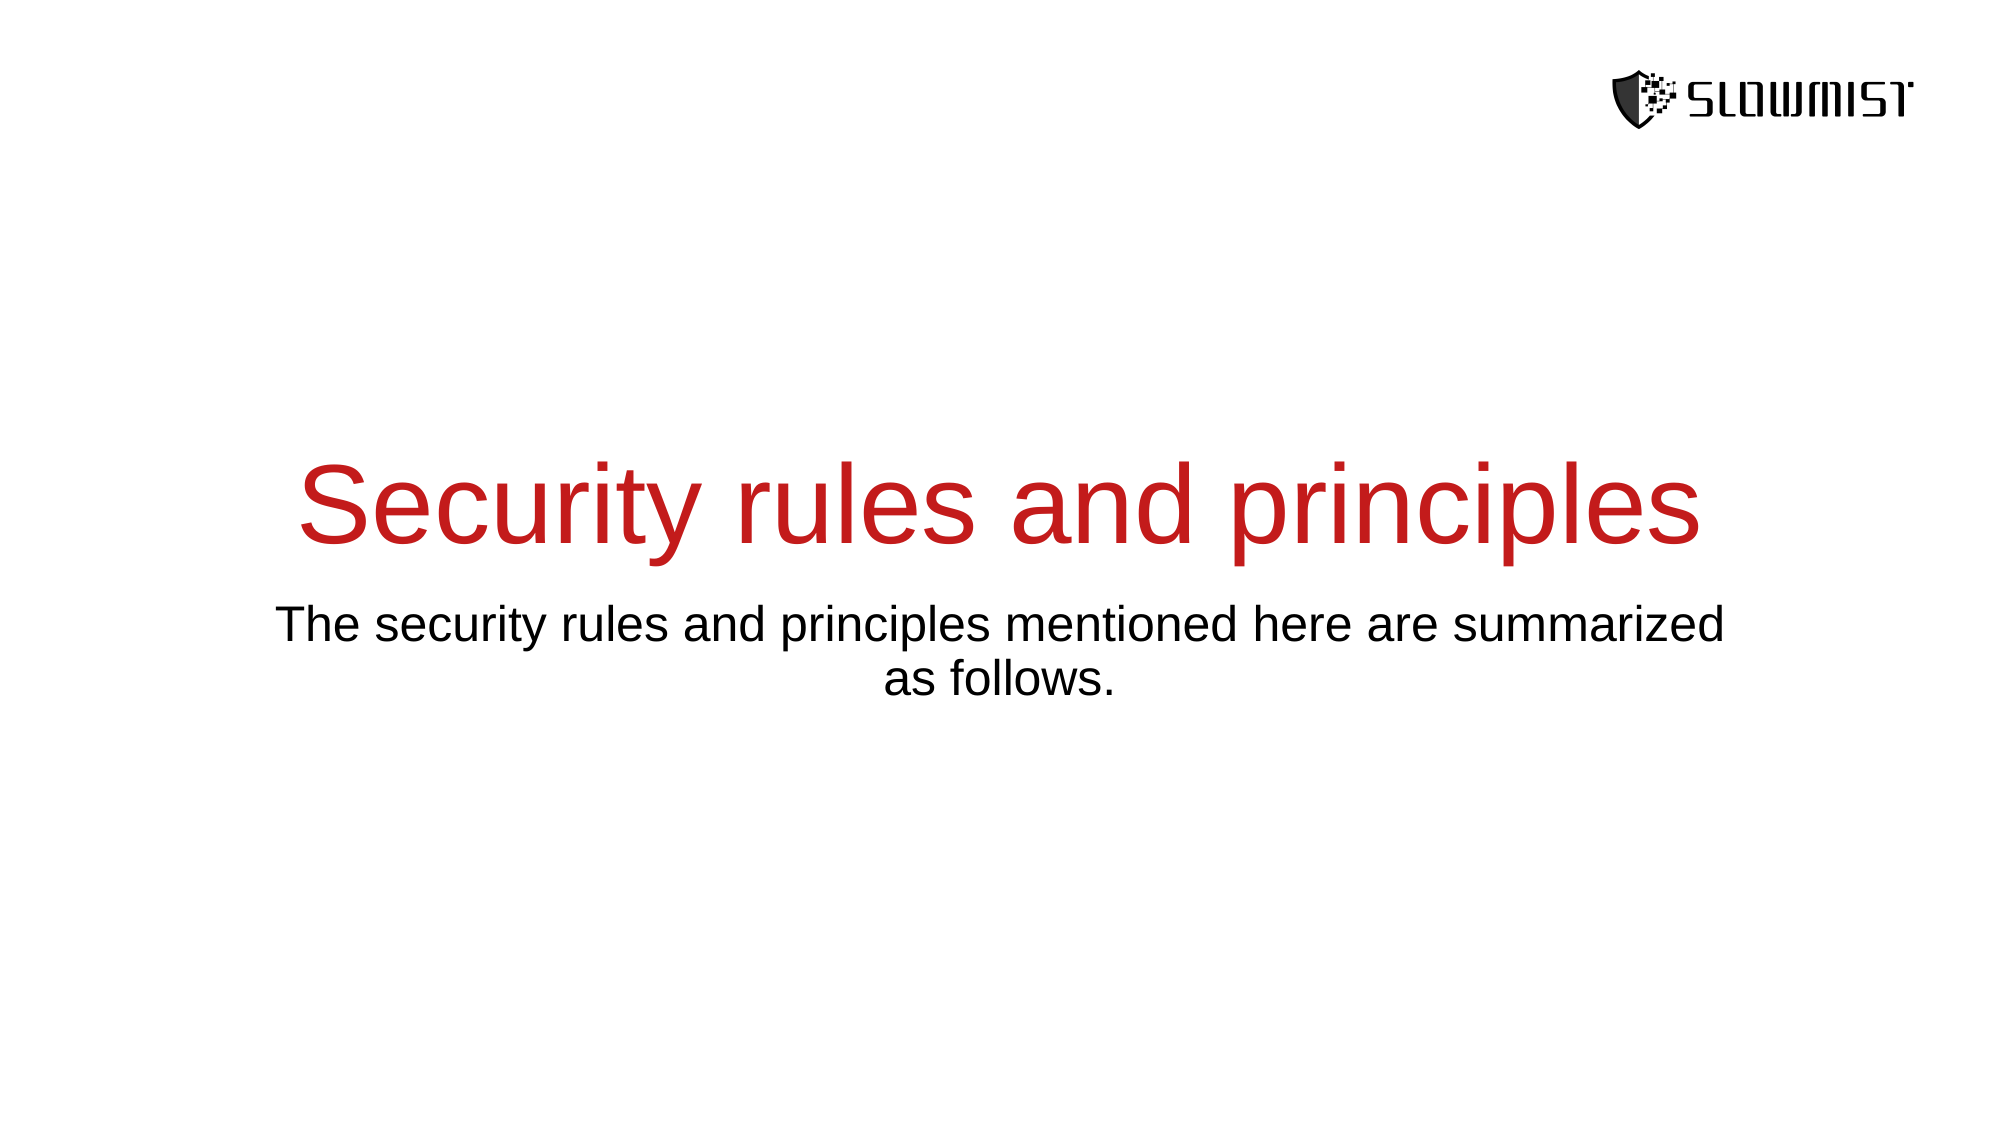

# Security rules and principles
The security rules and principles mentioned here are summarized as follows.